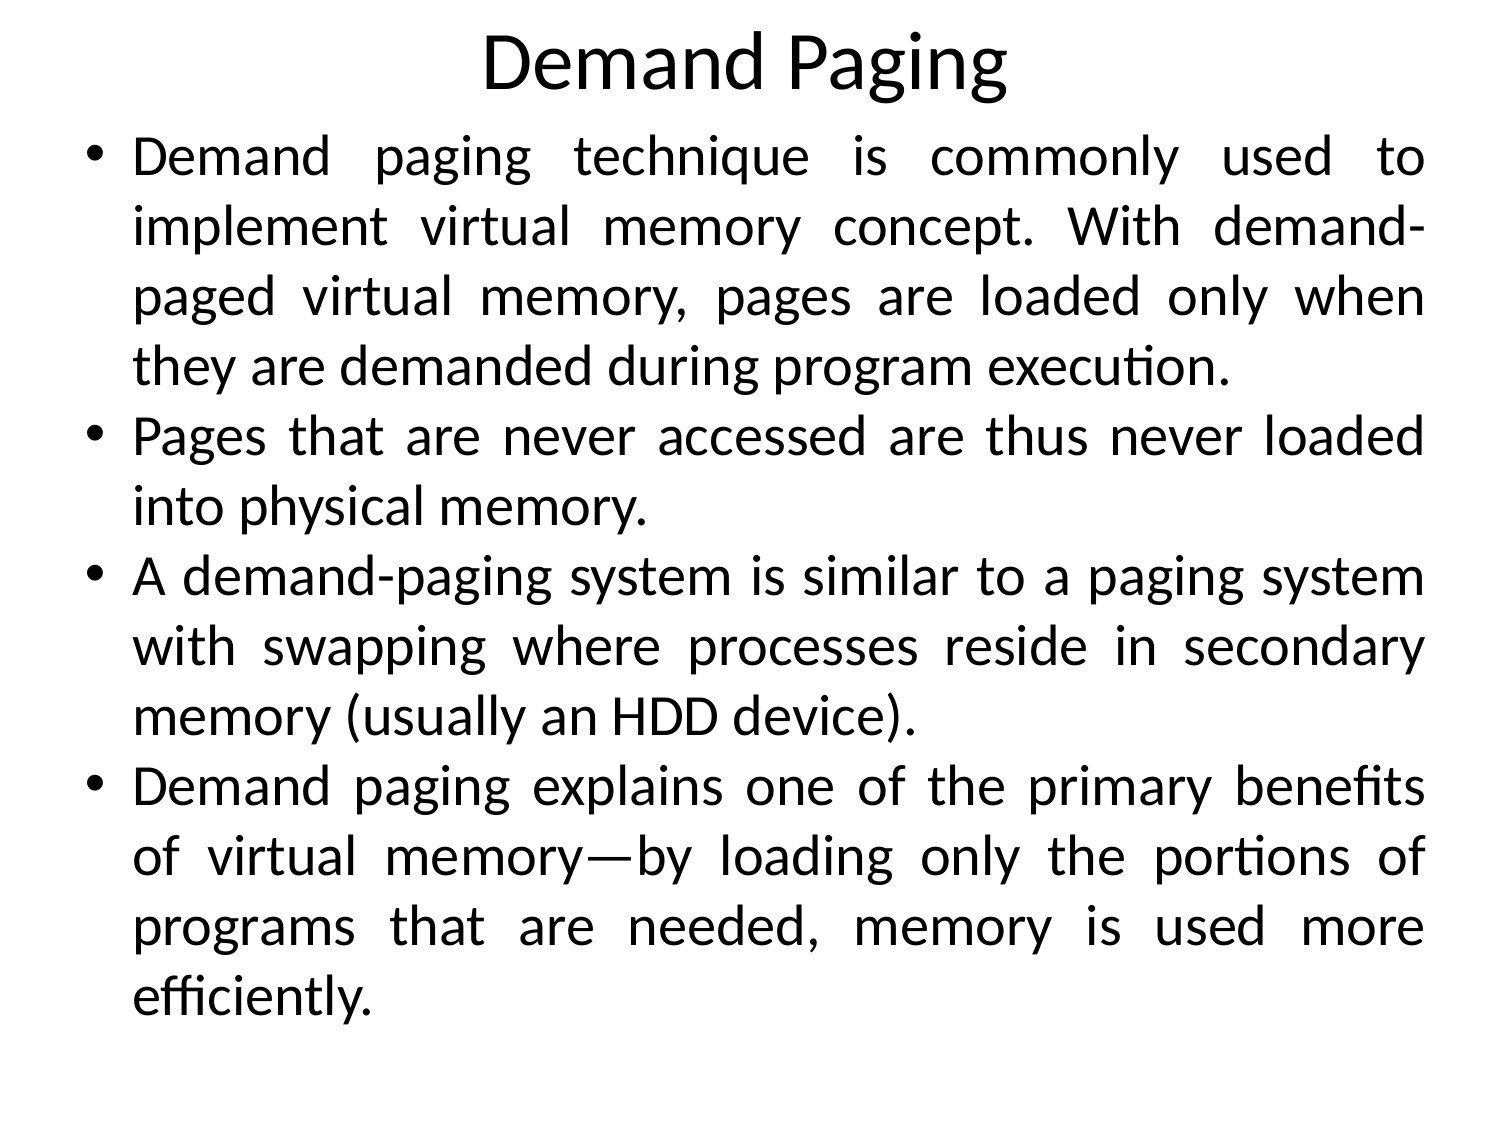

# Demand Paging
Demand paging technique is commonly used to implement virtual memory concept. With demand-paged virtual memory, pages are loaded only when they are demanded during program execution.
Pages that are never accessed are thus never loaded into physical memory.
A demand-paging system is similar to a paging system with swapping where processes reside in secondary memory (usually an HDD device).
Demand paging explains one of the primary benefits of virtual memory—by loading only the portions of programs that are needed, memory is used more efficiently.